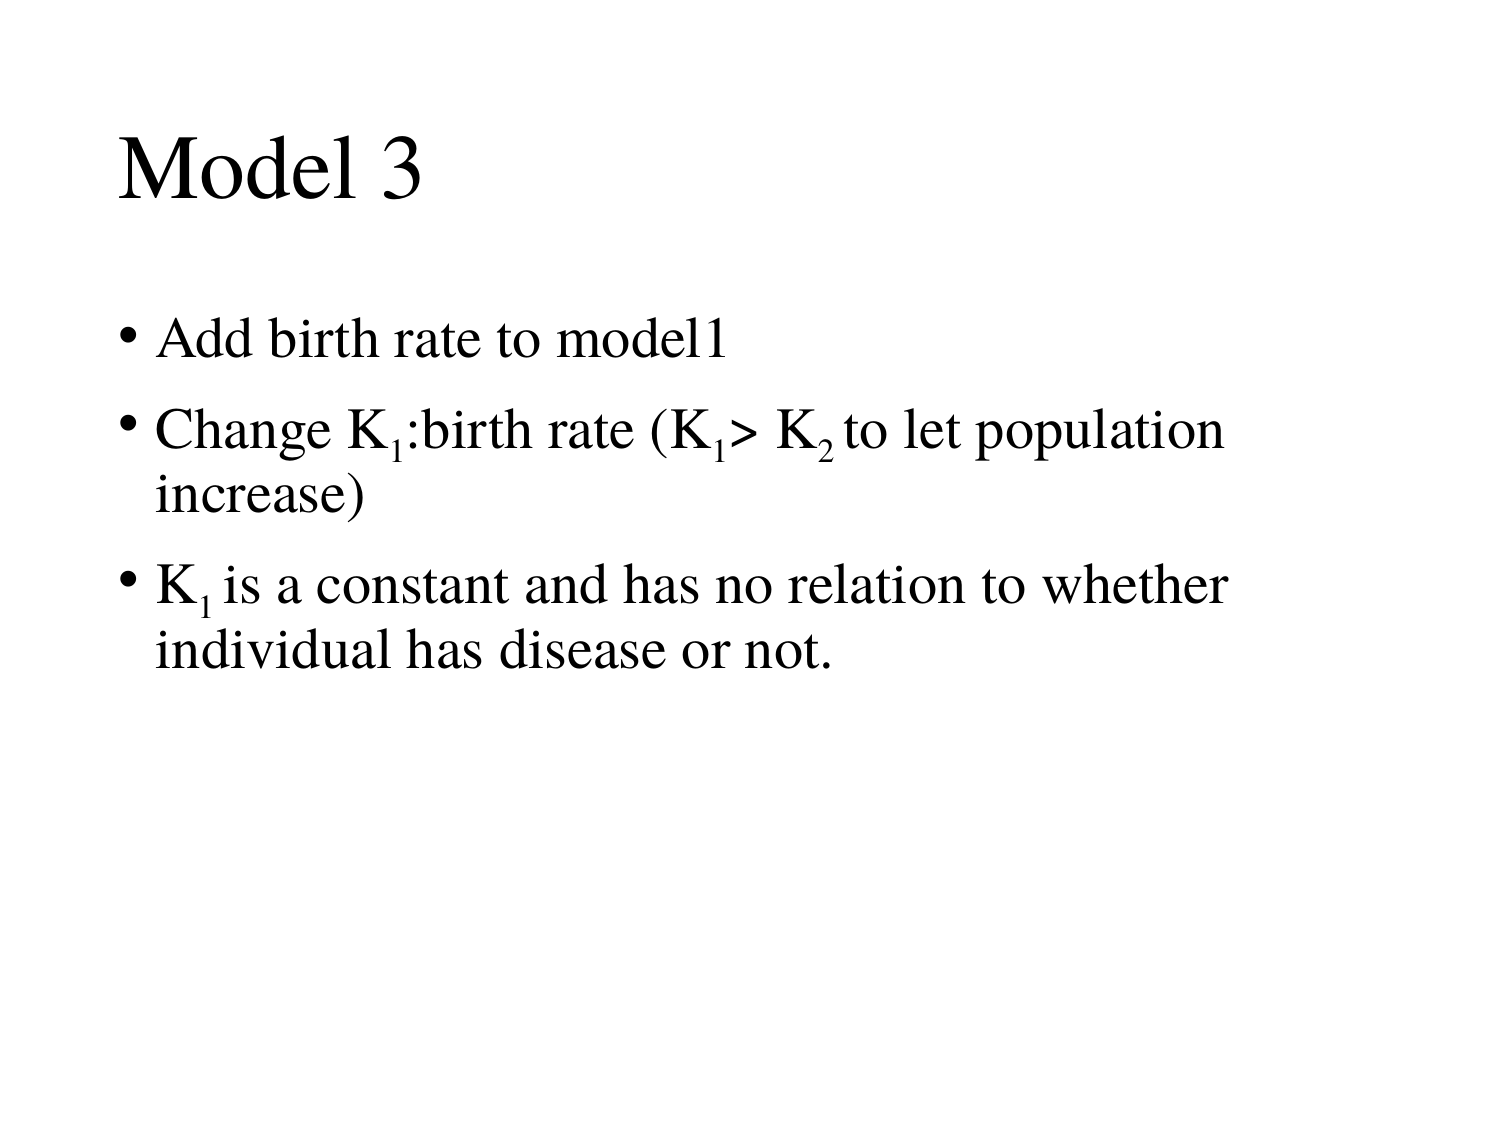

# Model 3
Add birth rate to model1
Change K1:birth rate (K1> K2 to let population increase)
K1 is a constant and has no relation to whether individual has disease or not.